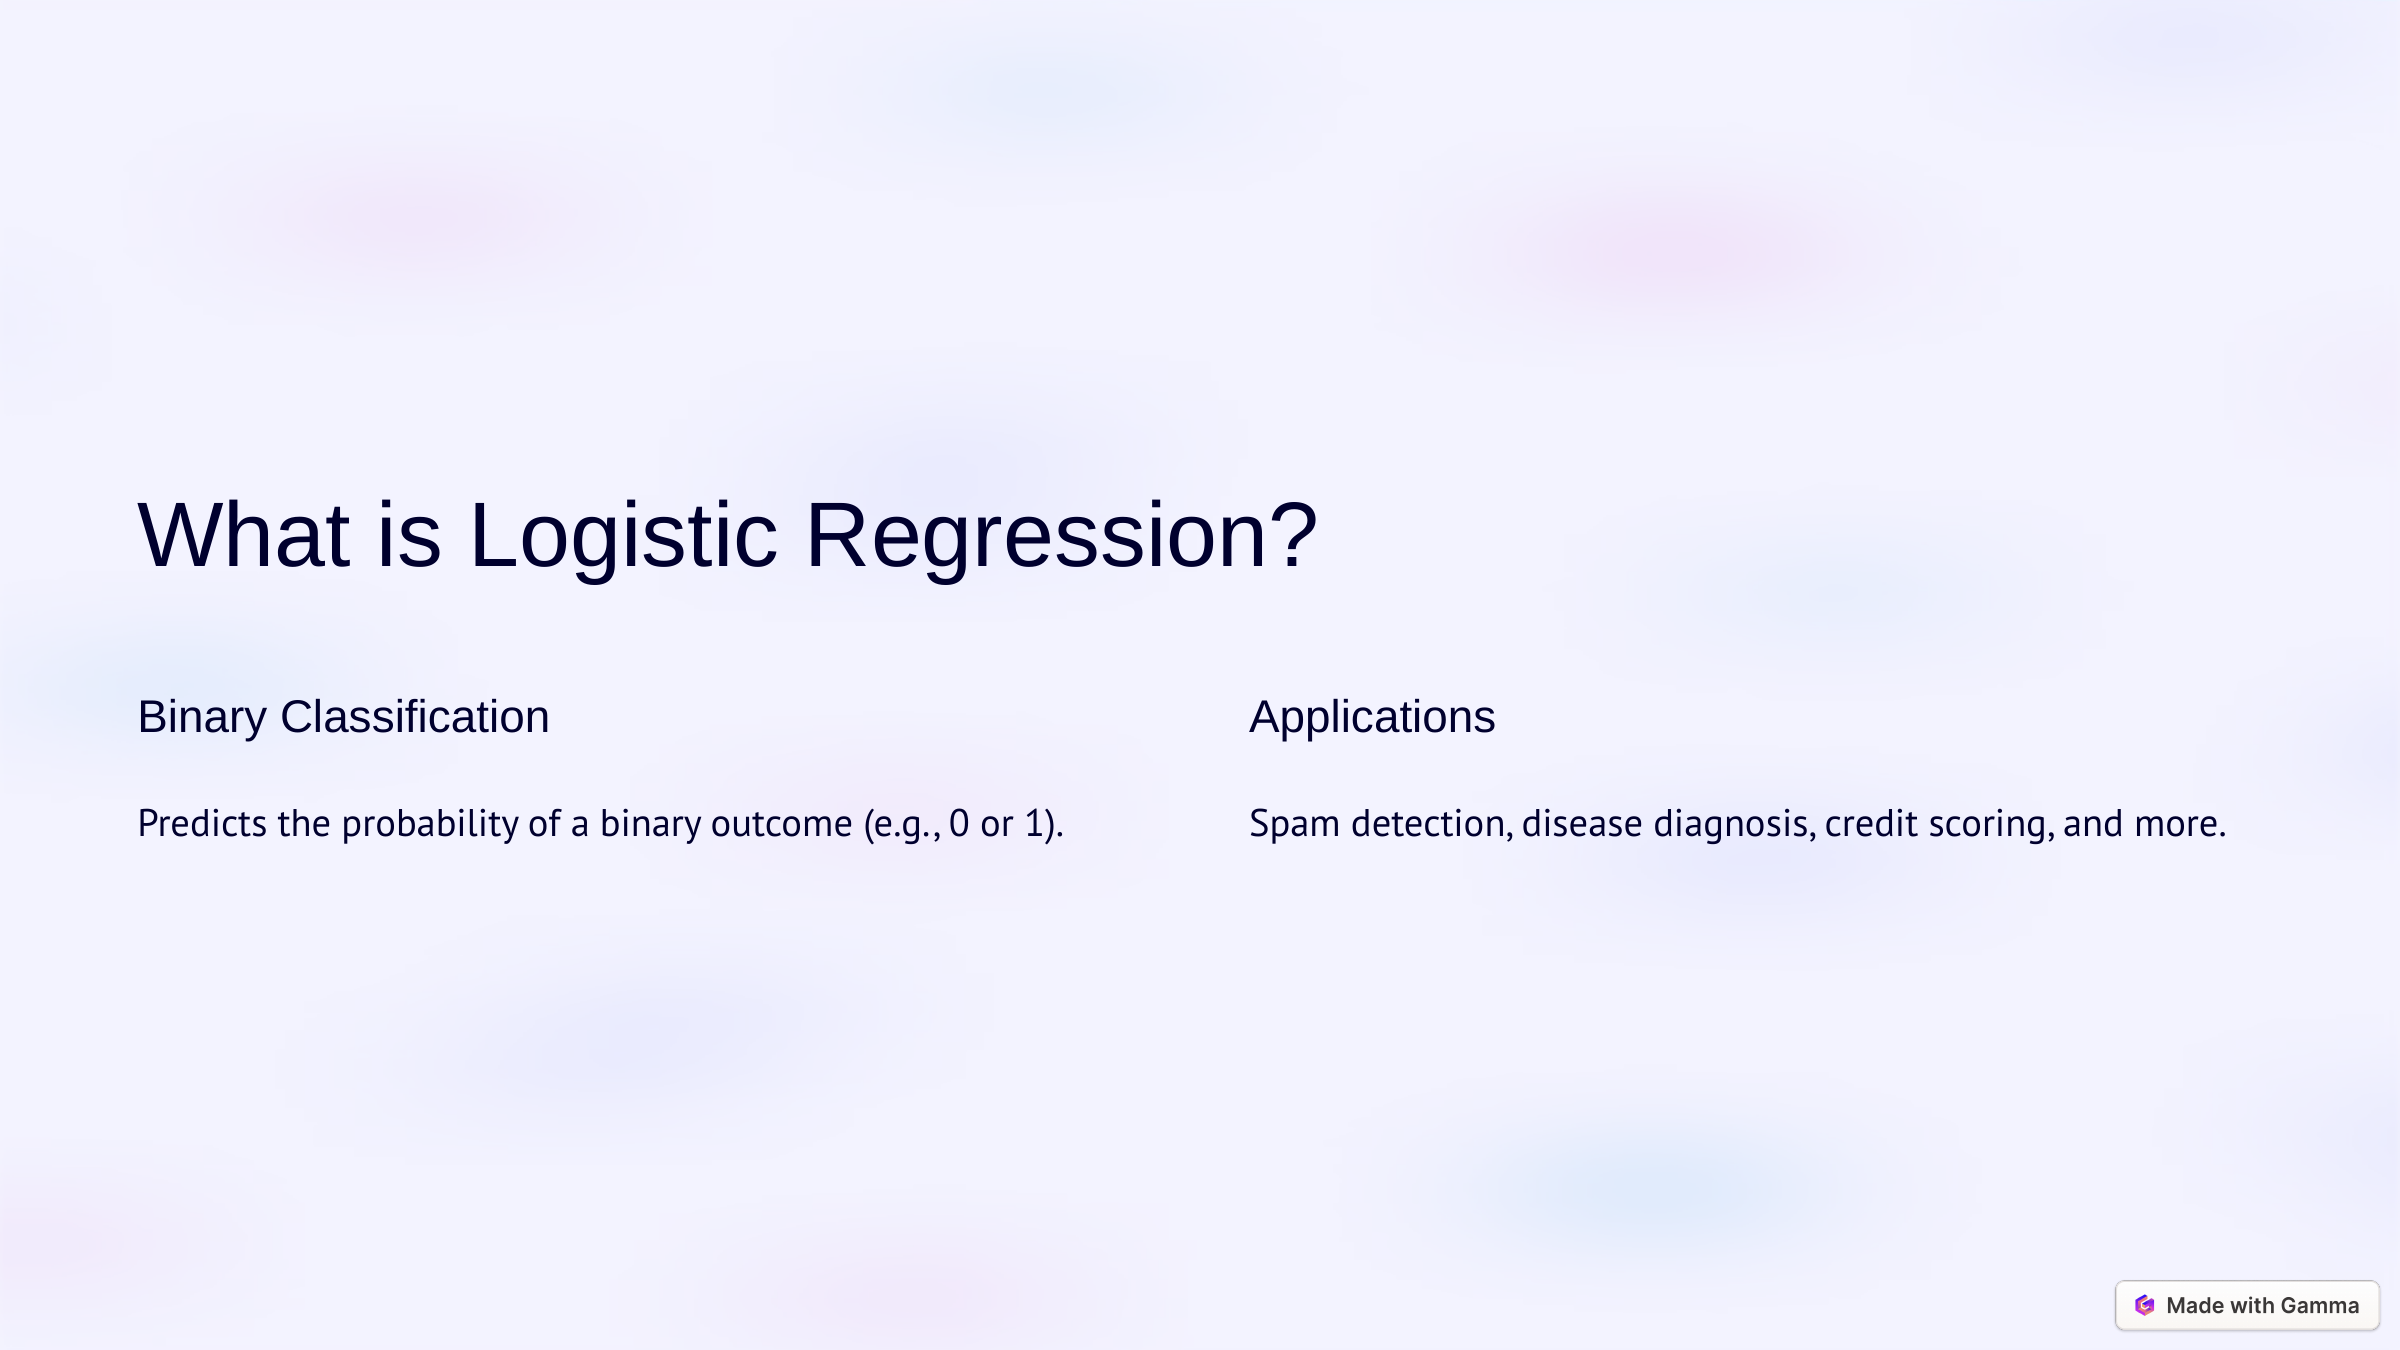

What is Logistic Regression?
Binary Classification
Applications
Predicts the probability of a binary outcome (e.g., 0 or 1).
Spam detection, disease diagnosis, credit scoring, and more.